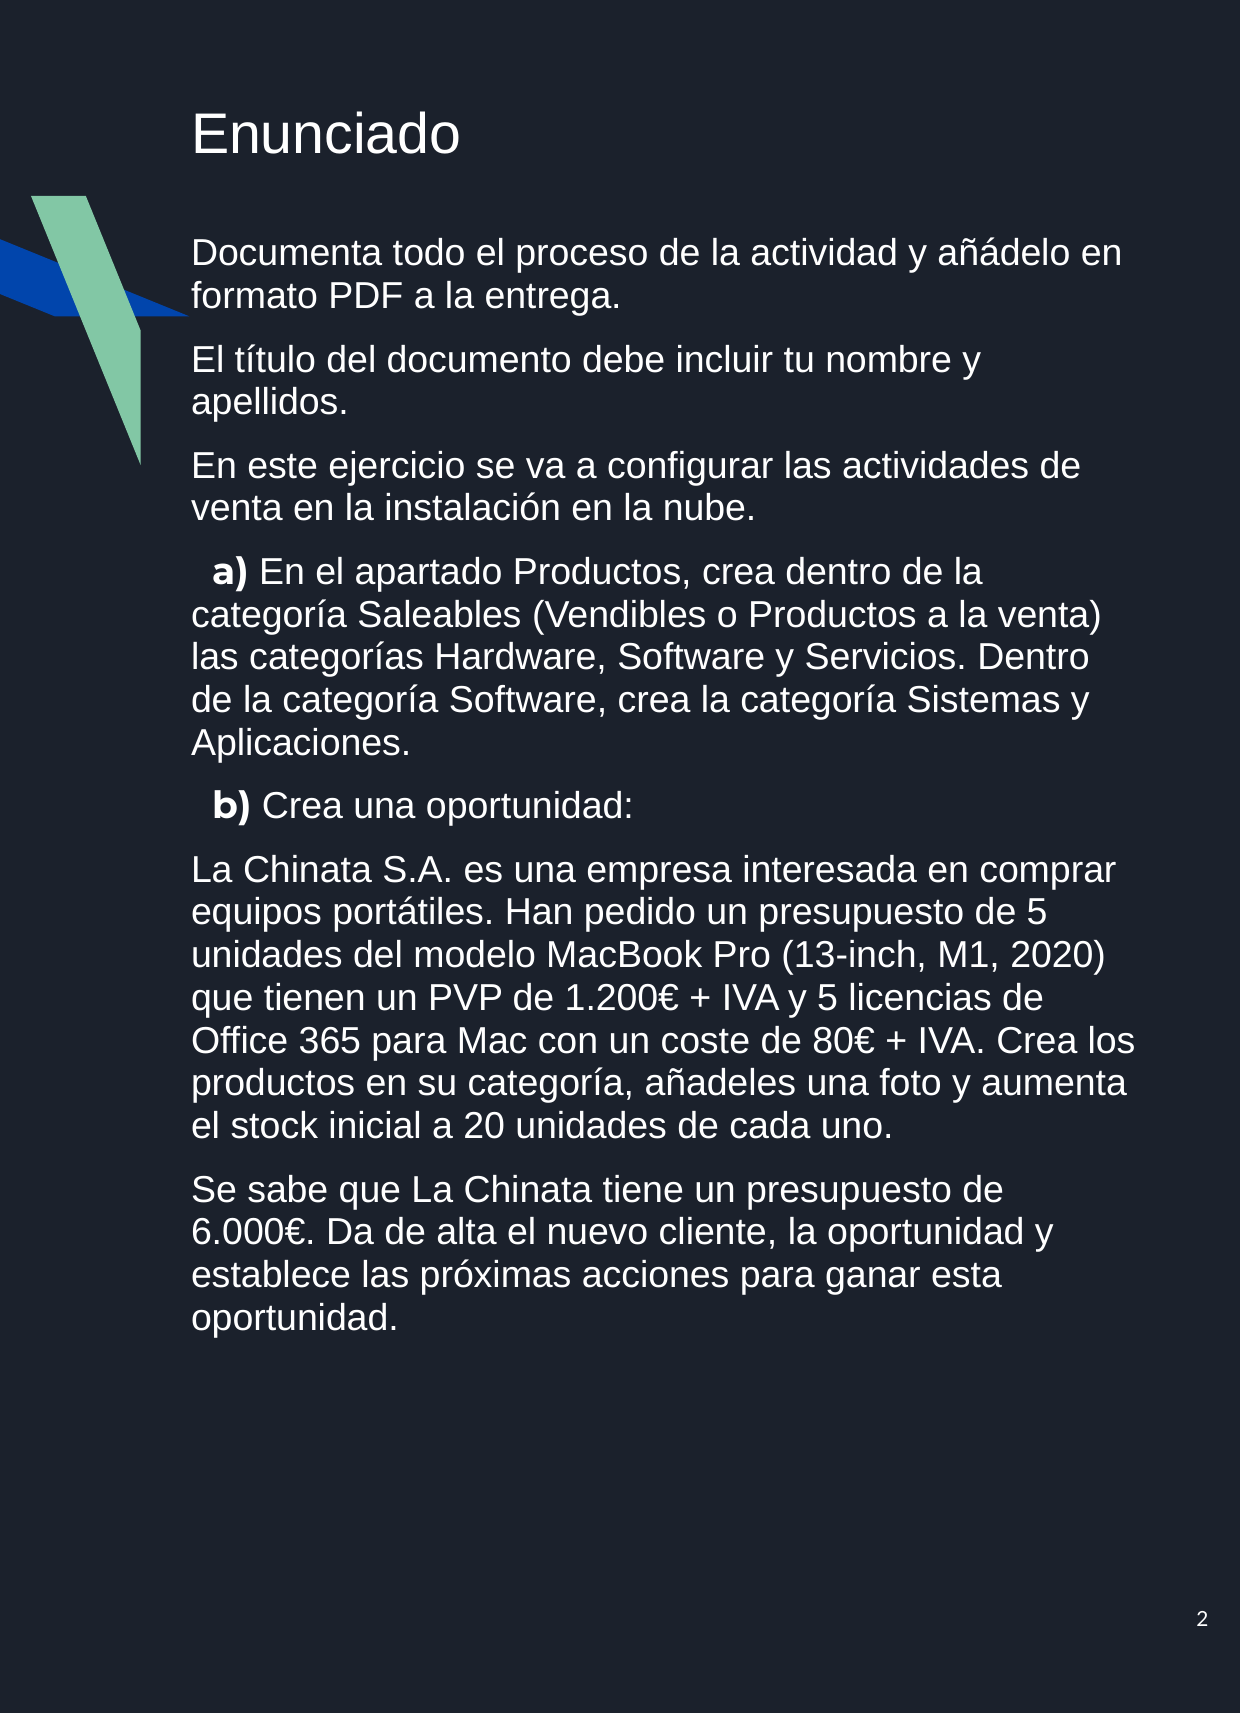

# Enunciado
Documenta todo el proceso de la actividad y añádelo en formato PDF a la entrega.
El título del documento debe incluir tu nombre y apellidos.
En este ejercicio se va a configurar las actividades de venta en la instalación en la nube.
  a) En el apartado Productos, crea dentro de la categoría Saleables (Vendibles o Productos a la venta) las categorías Hardware, Software y Servicios. Dentro de la categoría Software, crea la categoría Sistemas y Aplicaciones.
  b) Crea una oportunidad:
La Chinata S.A. es una empresa interesada en comprar equipos portátiles. Han pedido un presupuesto de 5 unidades del modelo MacBook Pro (13-inch, M1, 2020) que tienen un PVP de 1.200€ + IVA y 5 licencias de Office 365 para Mac con un coste de 80€ + IVA. Crea los productos en su categoría, añadeles una foto y aumenta el stock inicial a 20 unidades de cada uno.
Se sabe que La Chinata tiene un presupuesto de 6.000€. Da de alta el nuevo cliente, la oportunidad y establece las próximas acciones para ganar esta oportunidad.
2